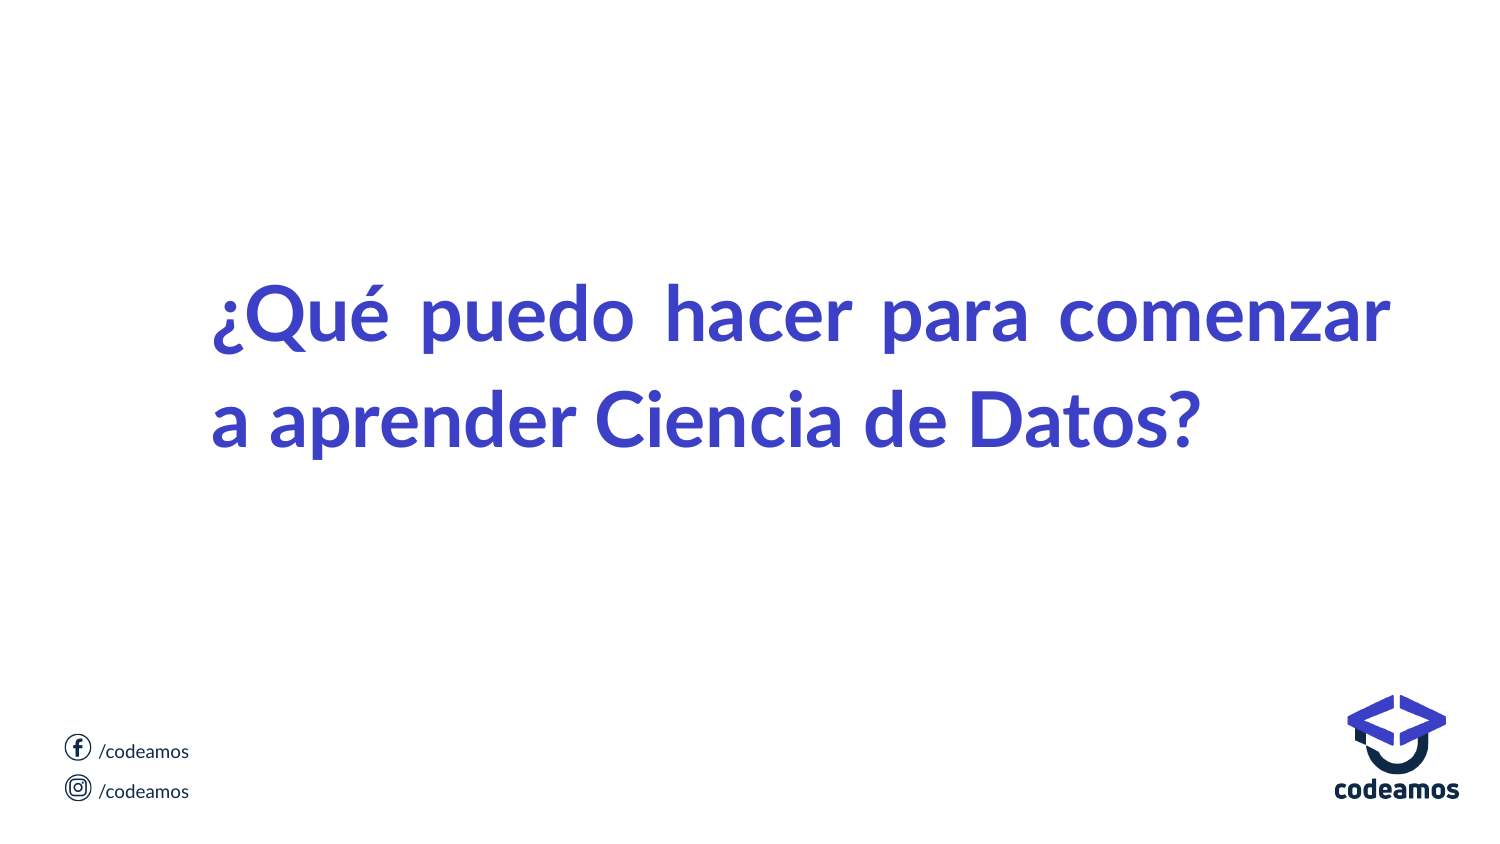

# ¿Qué puedo hacer para comenzar a aprender Ciencia de Datos?